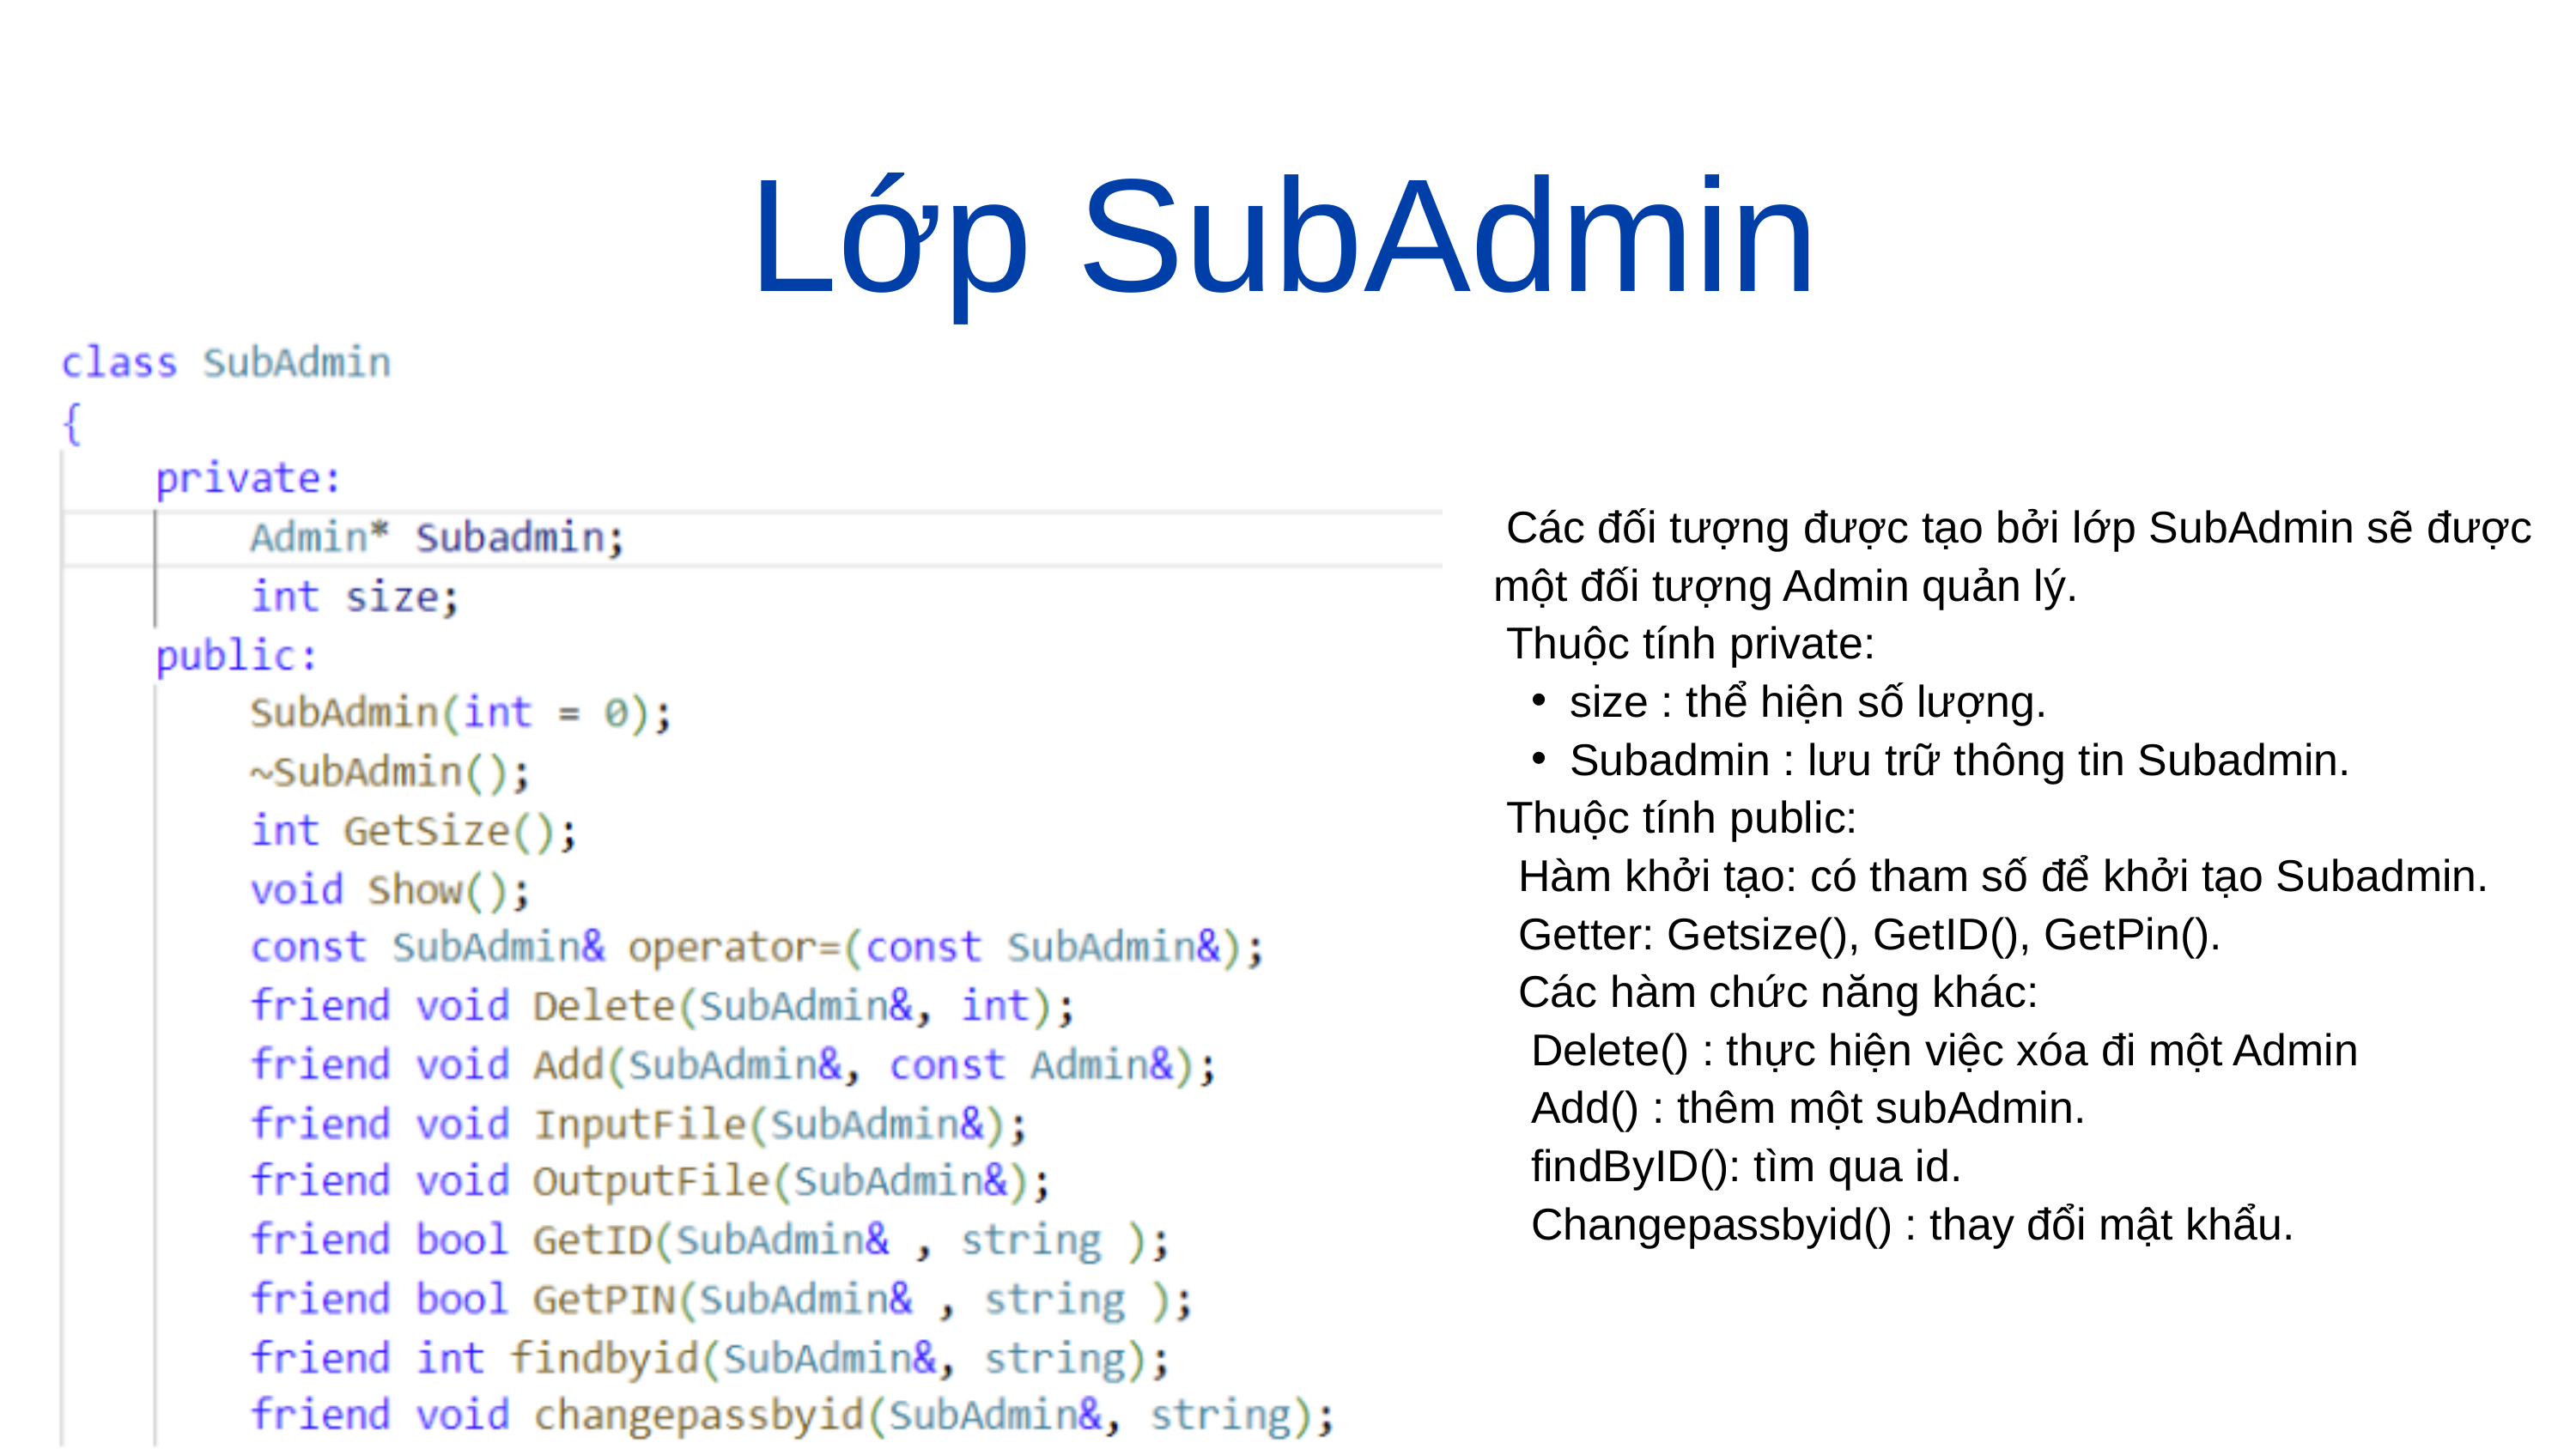

Lớp SubAdmin

 Các đối tượng được tạo bởi lớp SubAdmin sẽ được một đối tượng Admin quản lý.
 Thuộc tính private:
size : thể hiện số lượng.
Subadmin : lưu trữ thông tin Subadmin.
 Thuộc tính public:
  Hàm khởi tạo: có tham số để khởi tạo Subadmin.
  Getter: Getsize(), GetID(), GetPin().
  Các hàm chức năng khác:
   Delete() : thực hiện việc xóa đi một Admin
   Add() : thêm một subAdmin.
   findByID(): tìm qua id.
   Changepassbyid() : thay đổi mật khẩu.